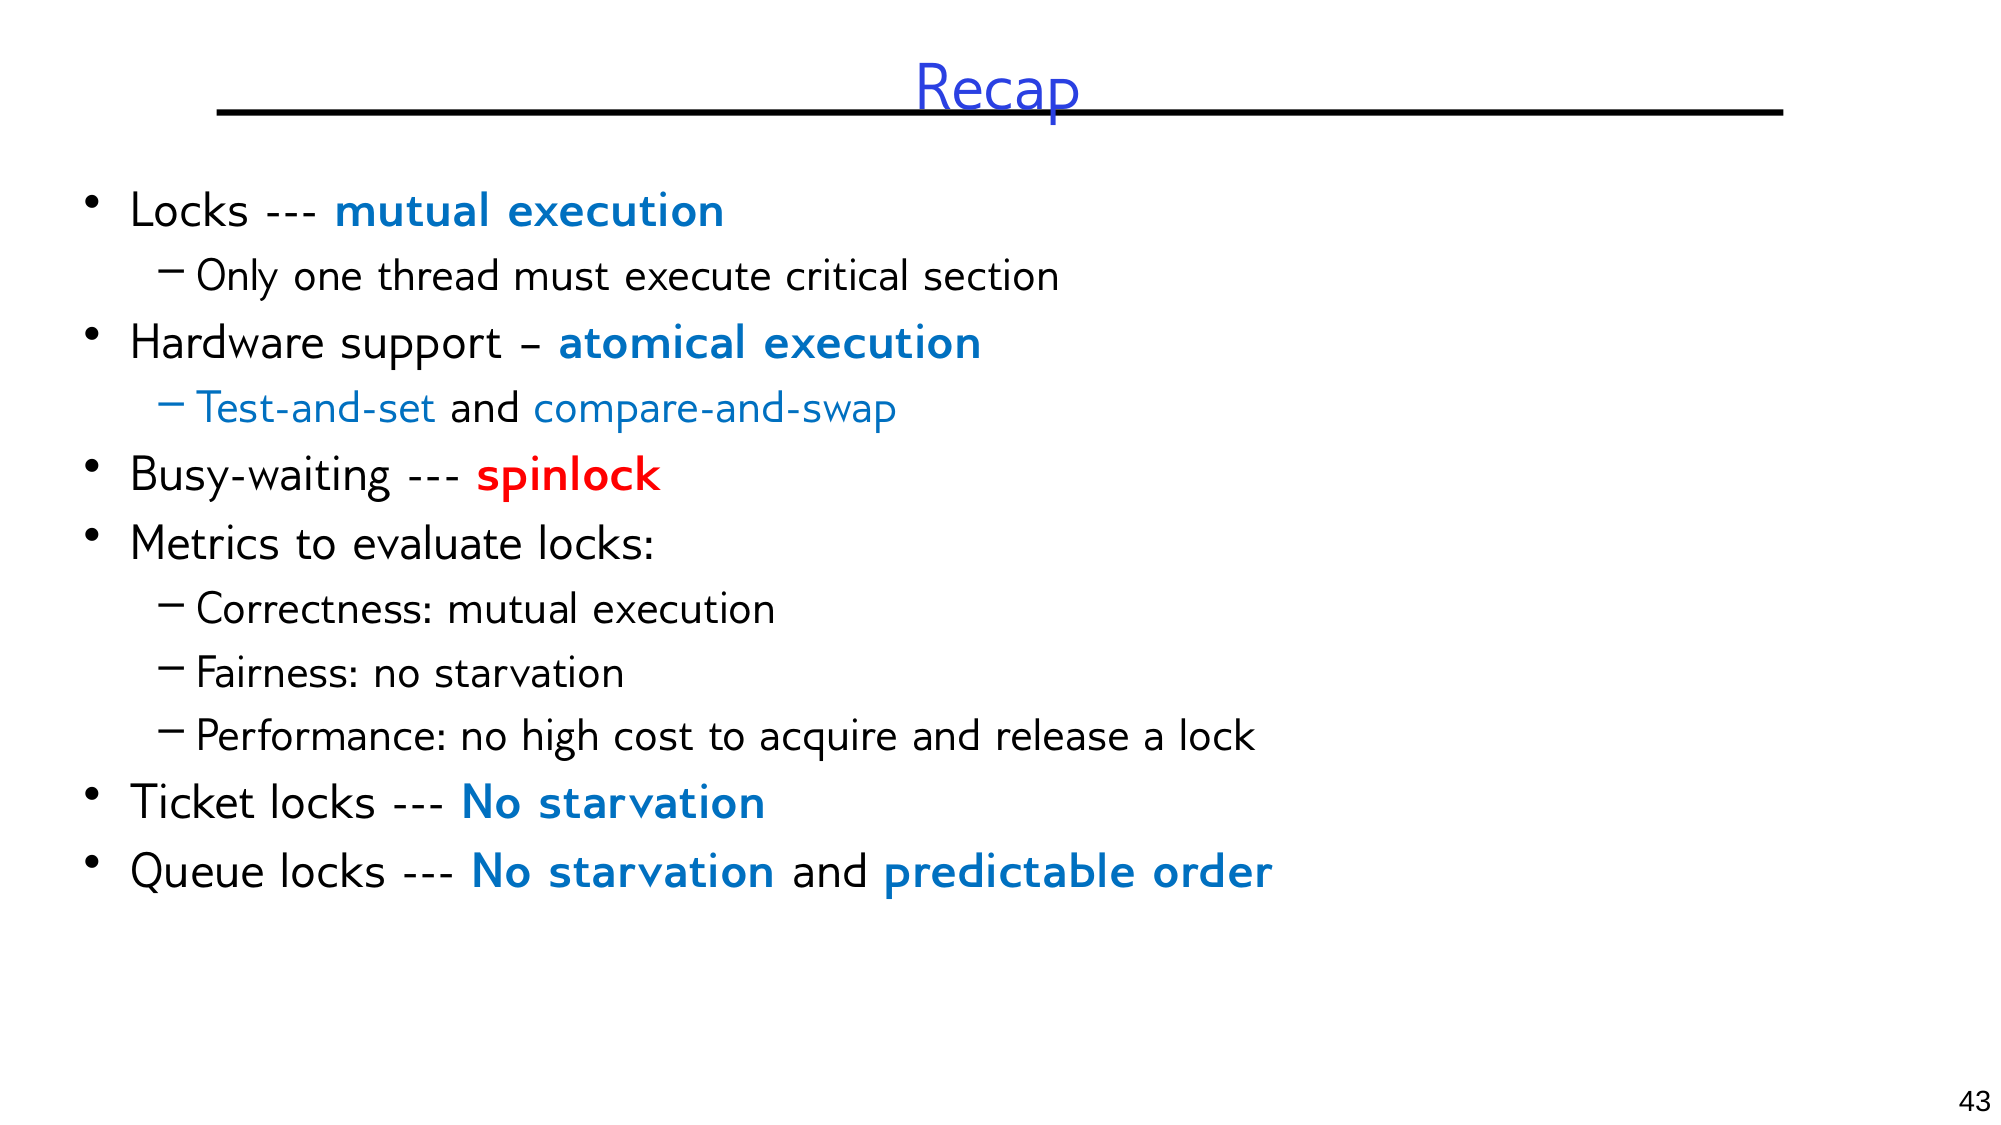

# Recap
Locks --- mutual execution
Only one thread must execute critical section
Hardware support – atomical execution
Test-and-set and compare-and-swap
Busy-waiting --- spinlock
Metrics to evaluate locks:
Correctness: mutual execution
Fairness: no starvation
Performance: no high cost to acquire and release a lock
Ticket locks --- No starvation
Queue locks --- No starvation and predictable order